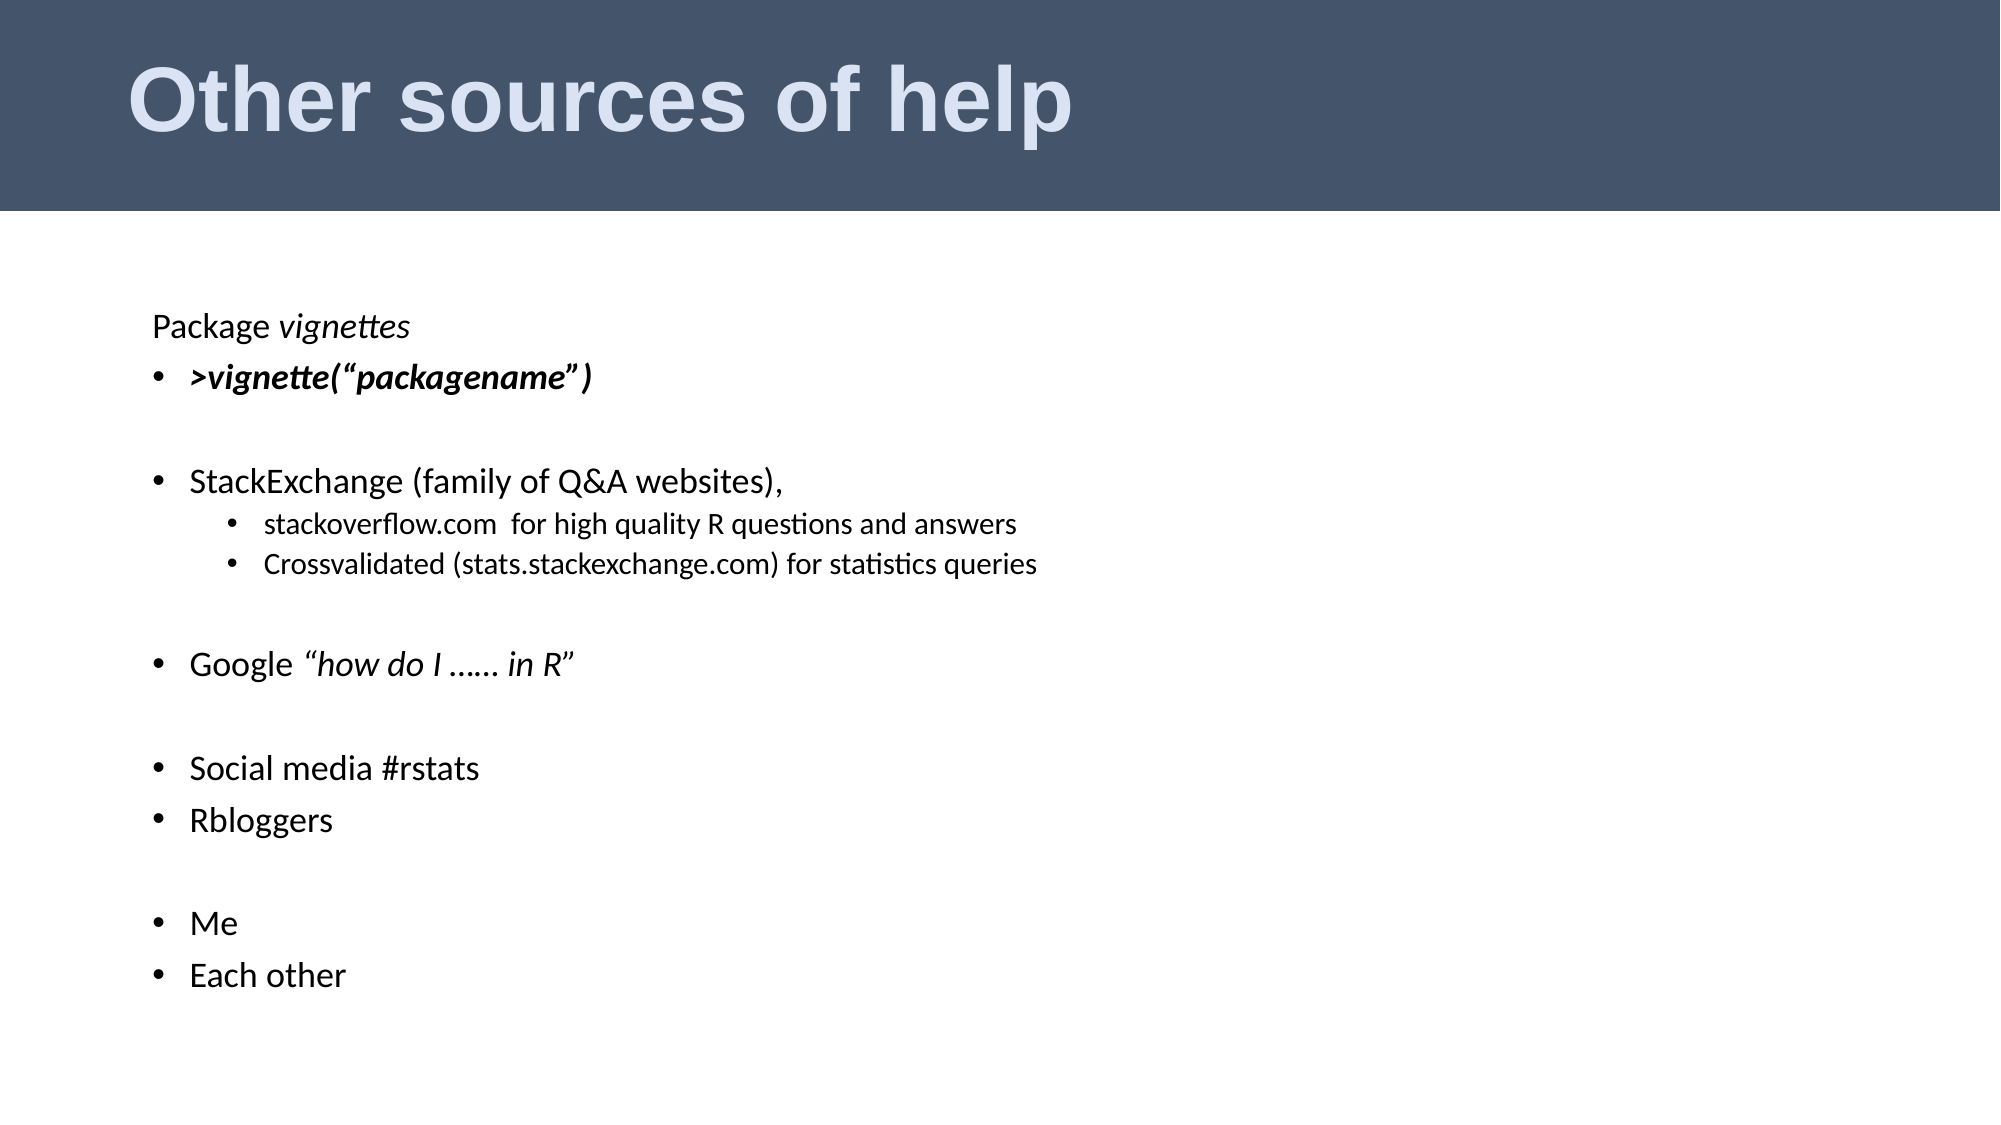

# Other sources of help
Package vignettes
>vignette(“packagename”)

StackExchange (family of Q&A websites),
stackoverflow.com  for high quality R questions and answers
Crossvalidated (stats.stackexchange.com) for statistics queries

Google “how do I …… in R”

Social media #rstats
Rbloggers

Me
Each other